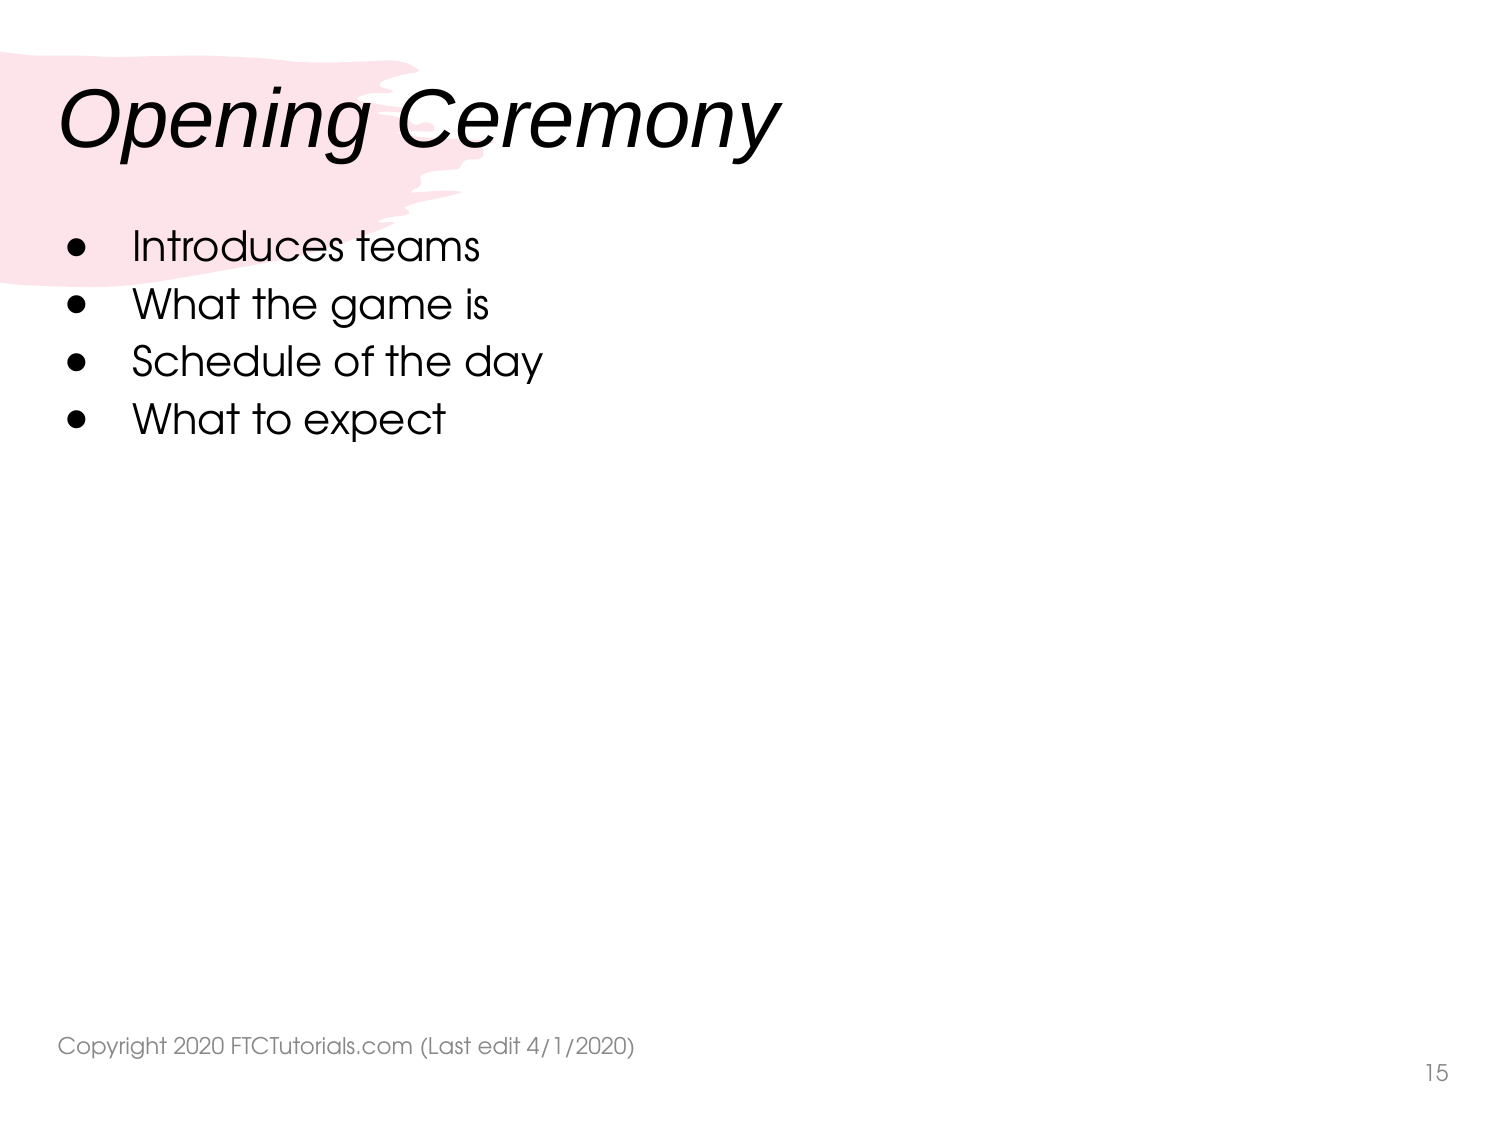

# Opening Ceremony
Introduces teams
What the game is
Schedule of the day
What to expect

Copyright 2020 FTCTutorials.com (Last edit 4/1/2020)

15